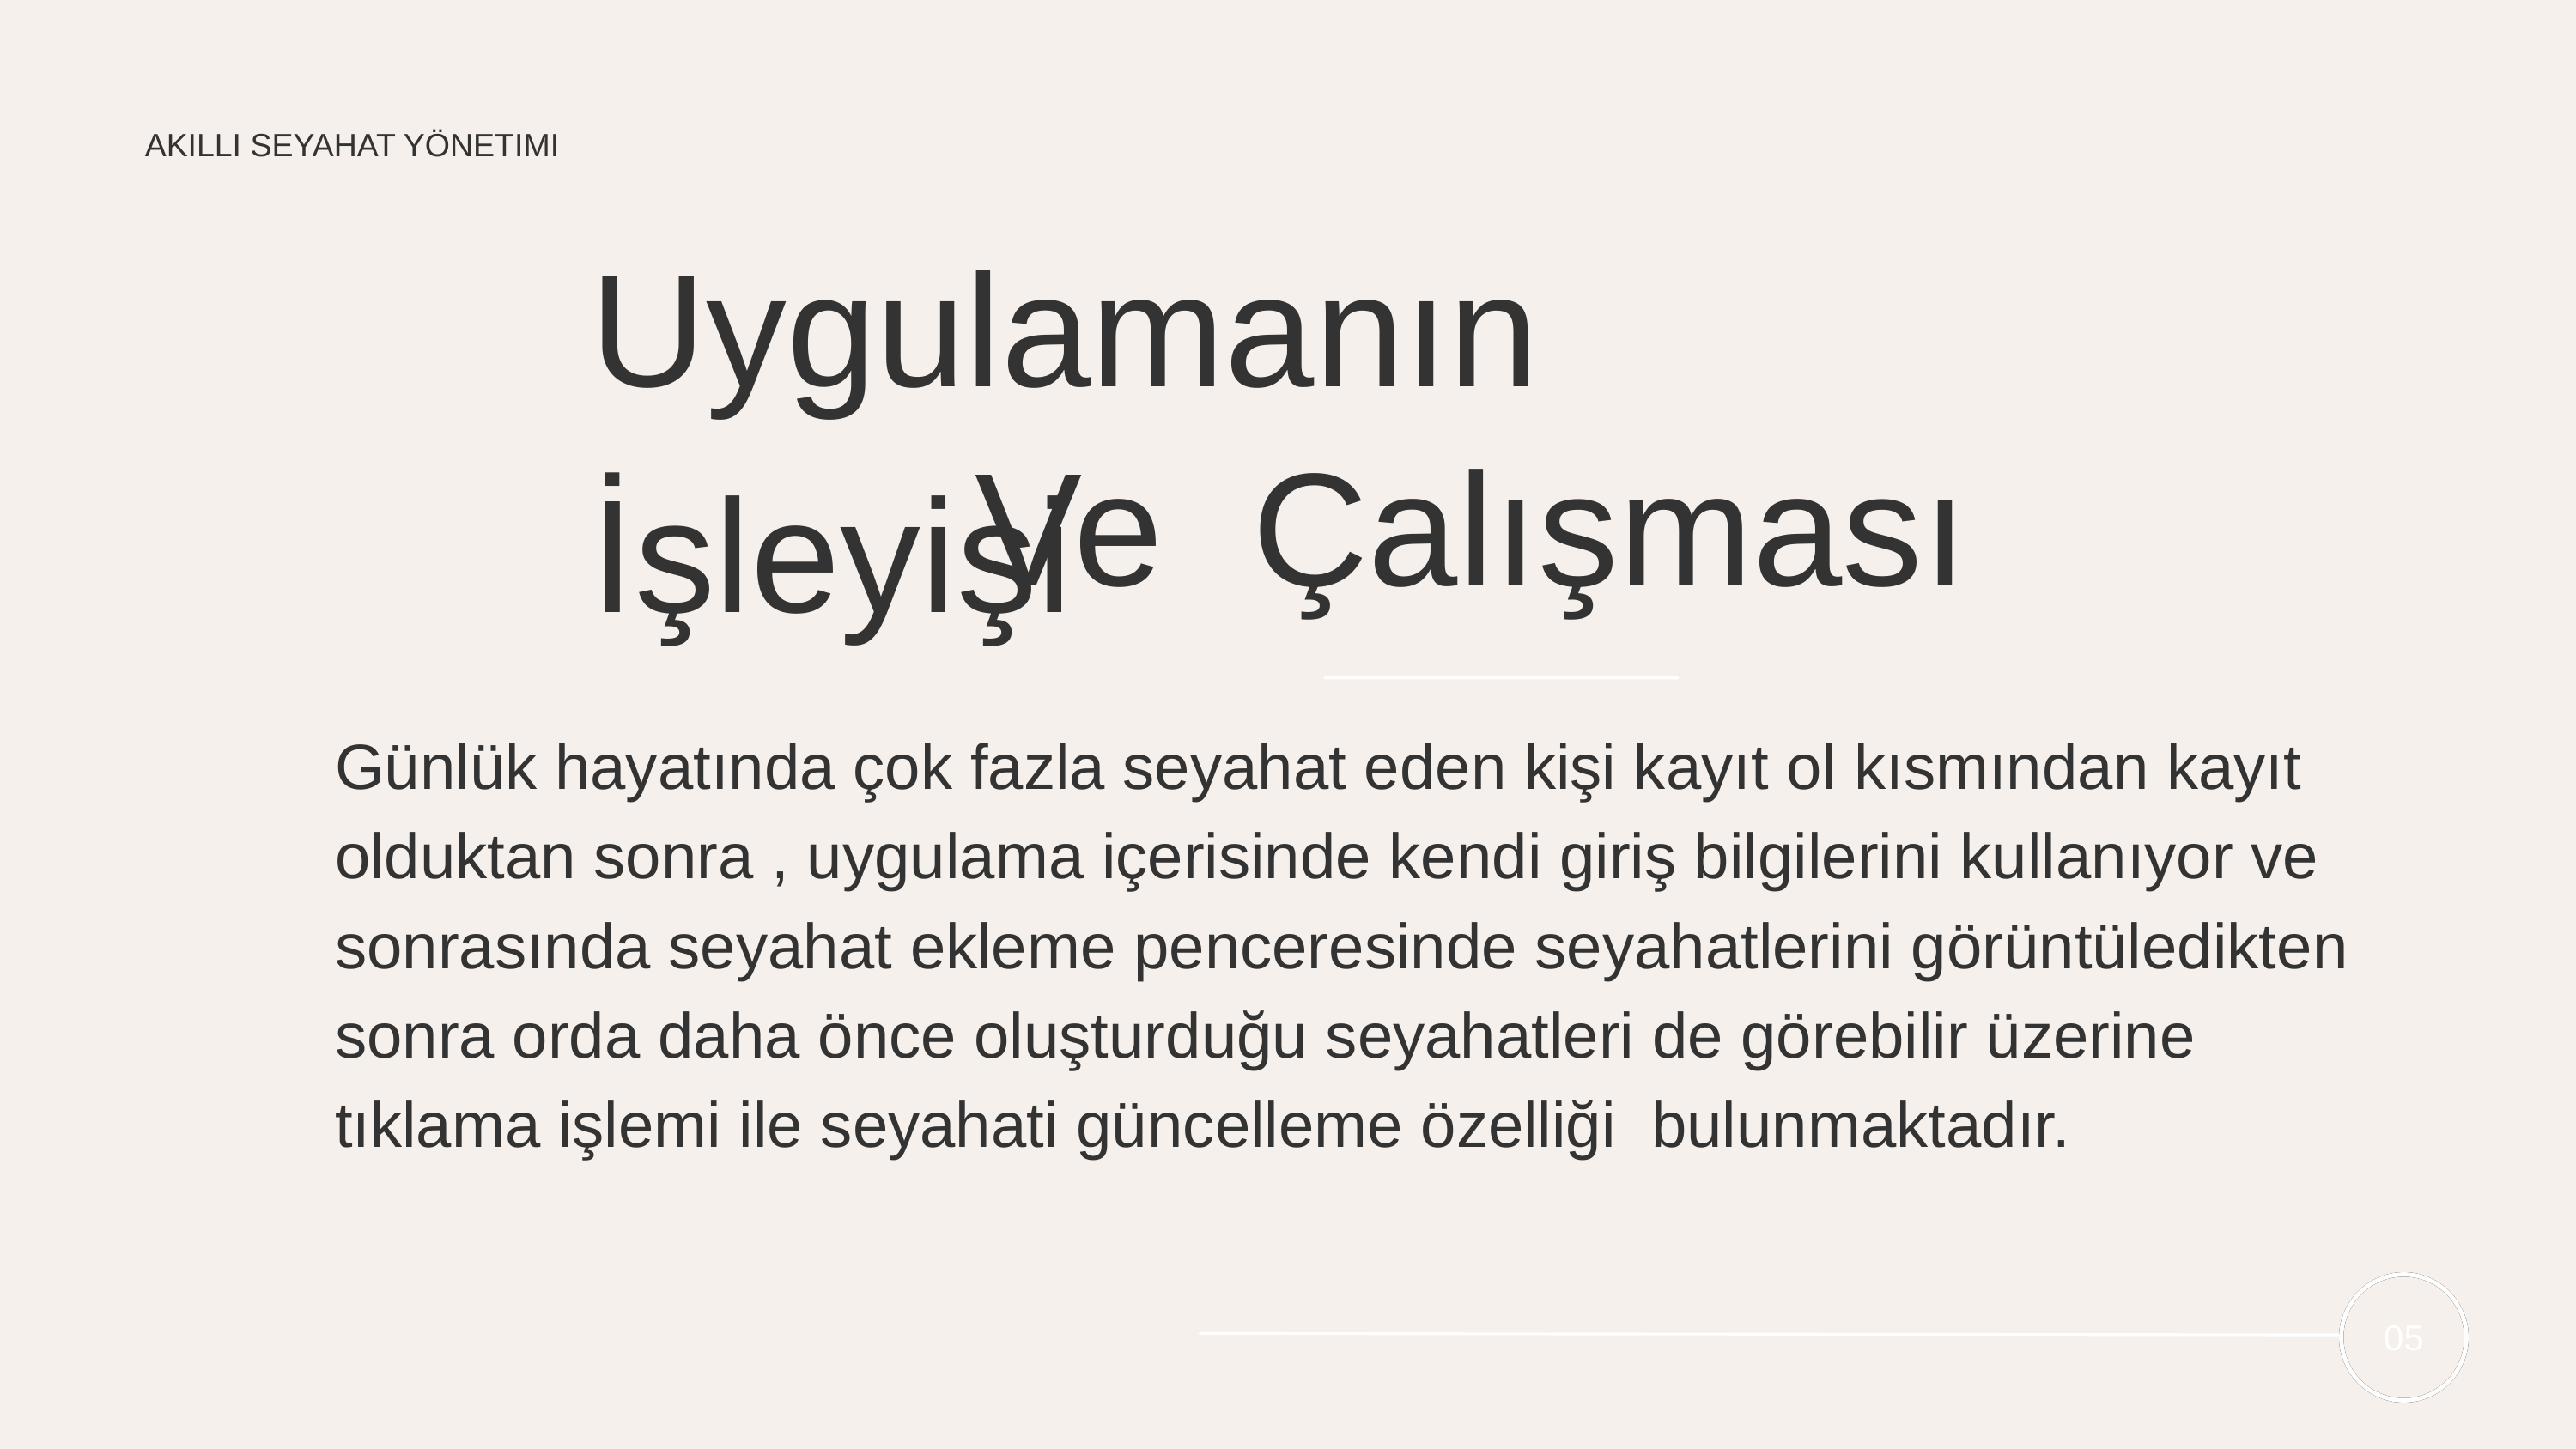

AKILLI SEYAHAT YÖNETIMI
Uygulamanın İşleyişi
Ve  Çalışması

Günlük hayatında çok fazla seyahat eden kişi kayıt ol kısmından kayıt olduktan sonra , uygulama içerisinde kendi giriş bilgilerini kullanıyor ve sonrasında seyahat ekleme penceresinde seyahatlerini görüntüledikten sonra orda daha önce oluşturduğu seyahatleri de görebilir üzerine tıklama işlemi ile seyahati güncelleme özelliği  bulunmaktadır.

05